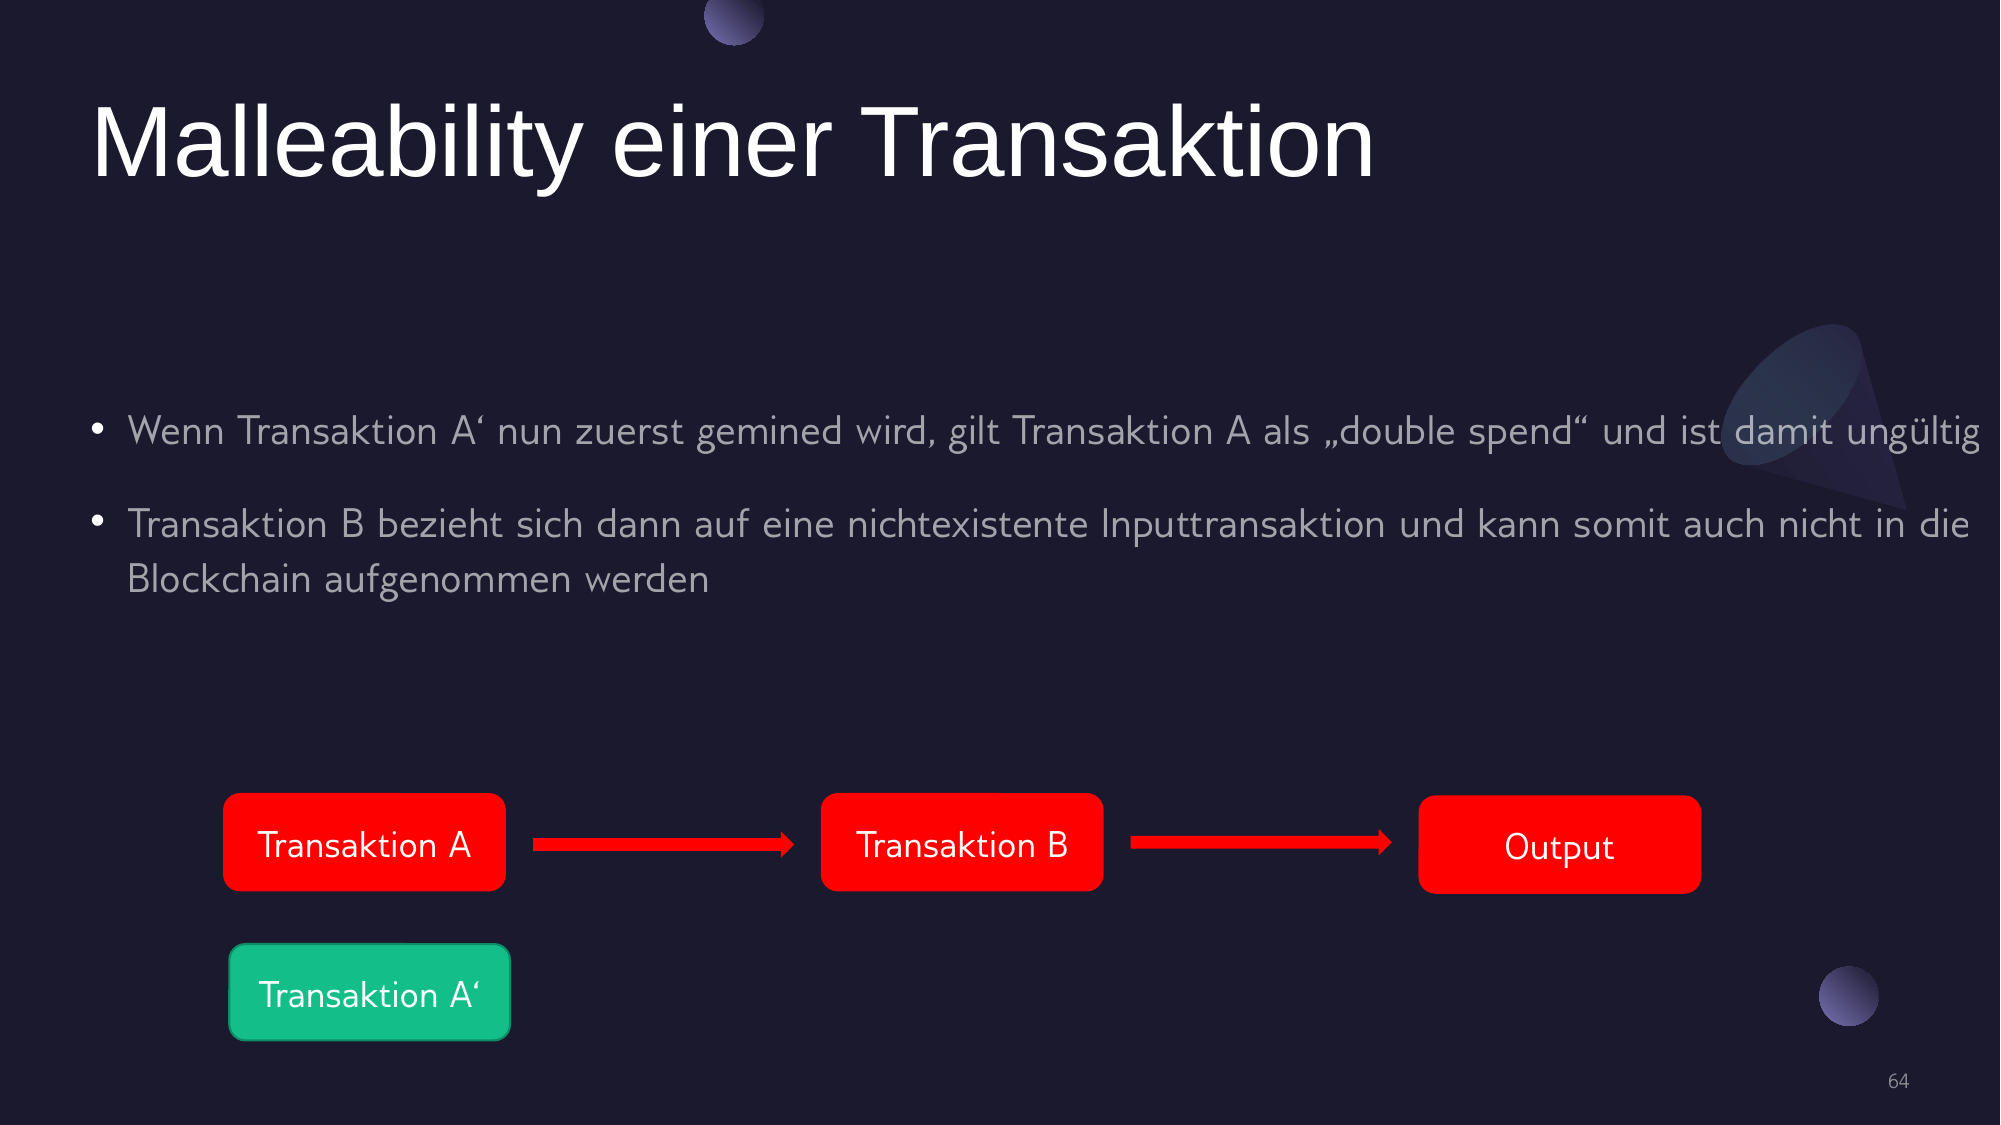

# Malleability einer Transaktion

Wenn Transaktion A‘ nun zuerst gemined wird, gilt Transaktion A als „double spend“ und ist damit ungültig
Transaktion B bezieht sich dann auf eine nichtexistente Inputtransaktion und kann somit auch nicht in die Blockchain aufgenommen werden

Transaktion A
Transaktion B
Output

Transaktion A‘
64